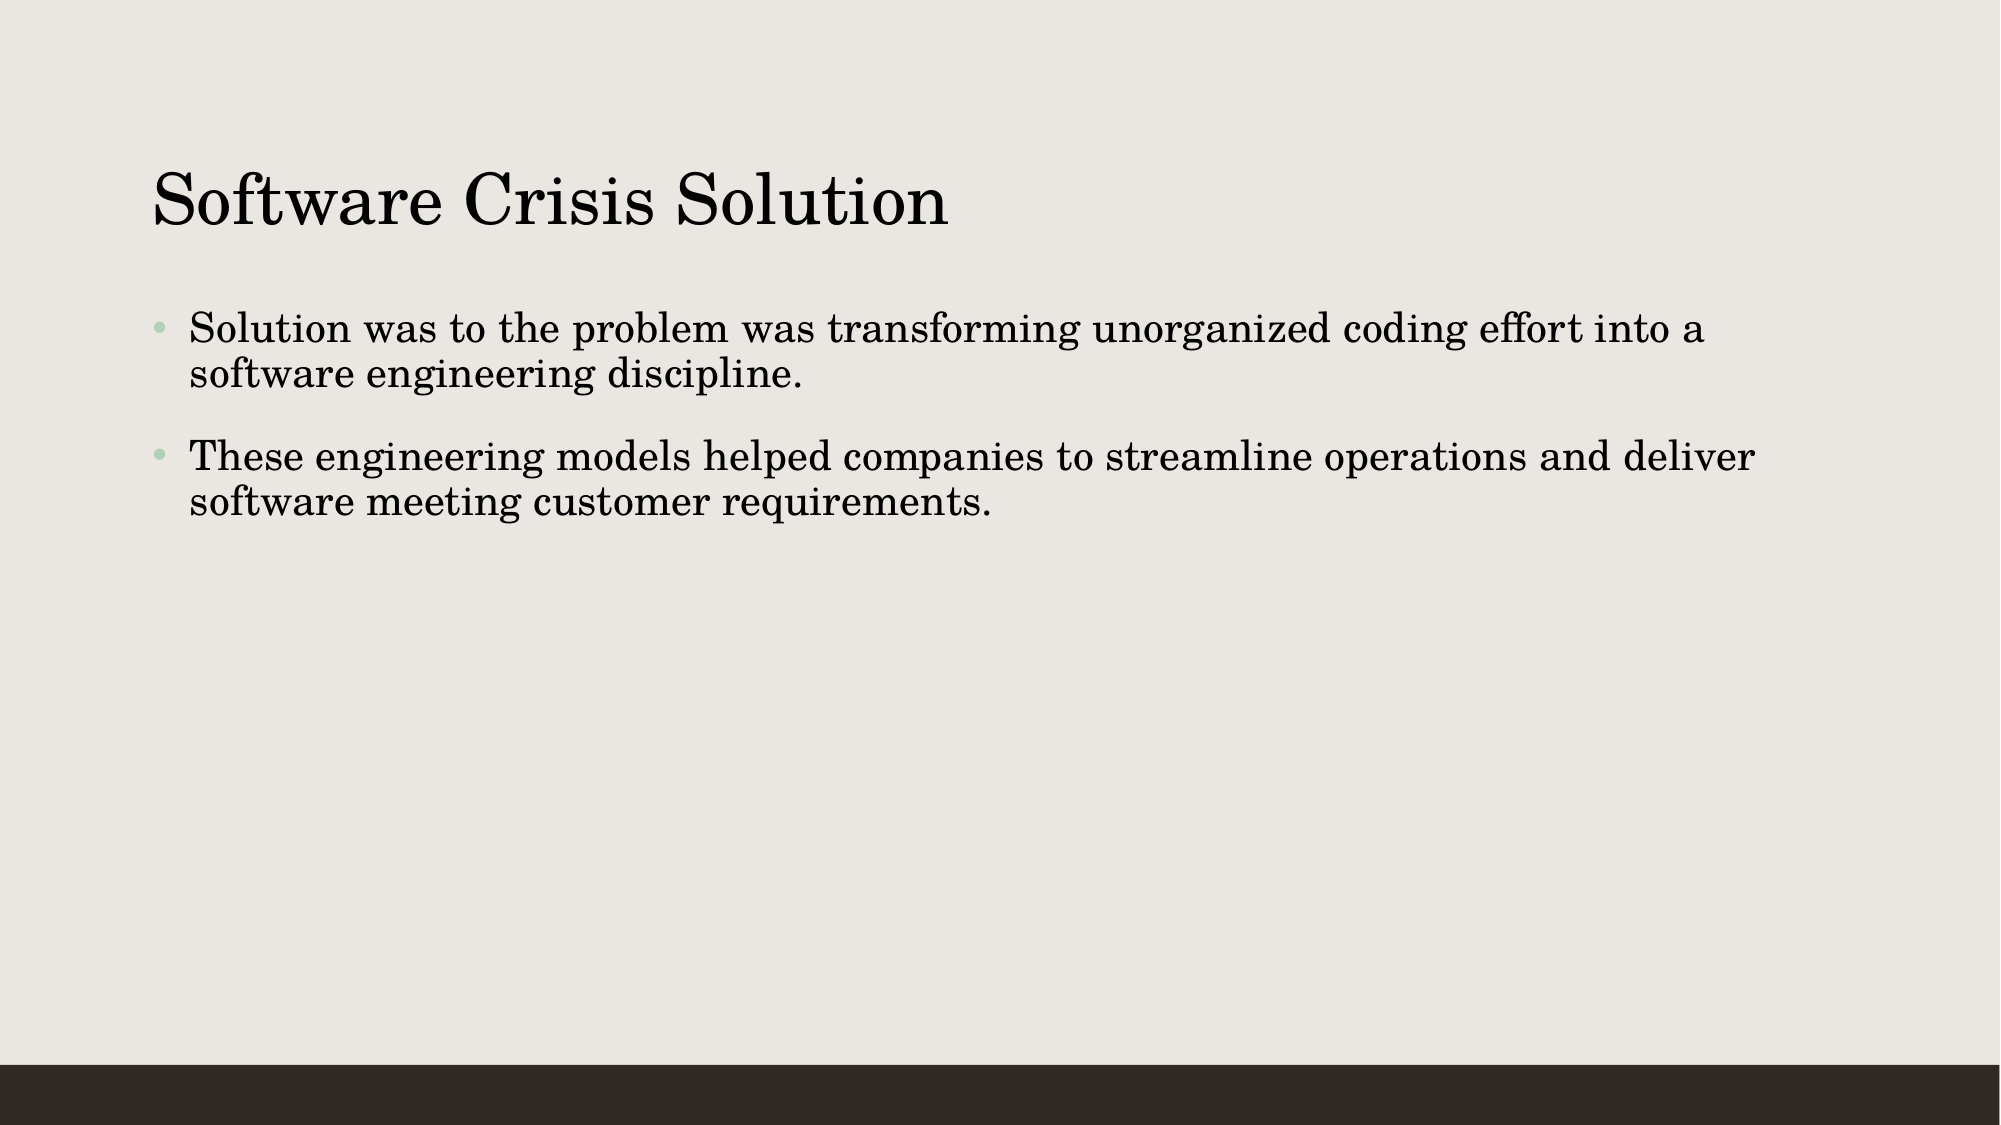

# Software Crisis Solution
Solution was to the problem was transforming unorganized coding effort into a software engineering discipline.
These engineering models helped companies to streamline operations and deliver software meeting customer requirements.